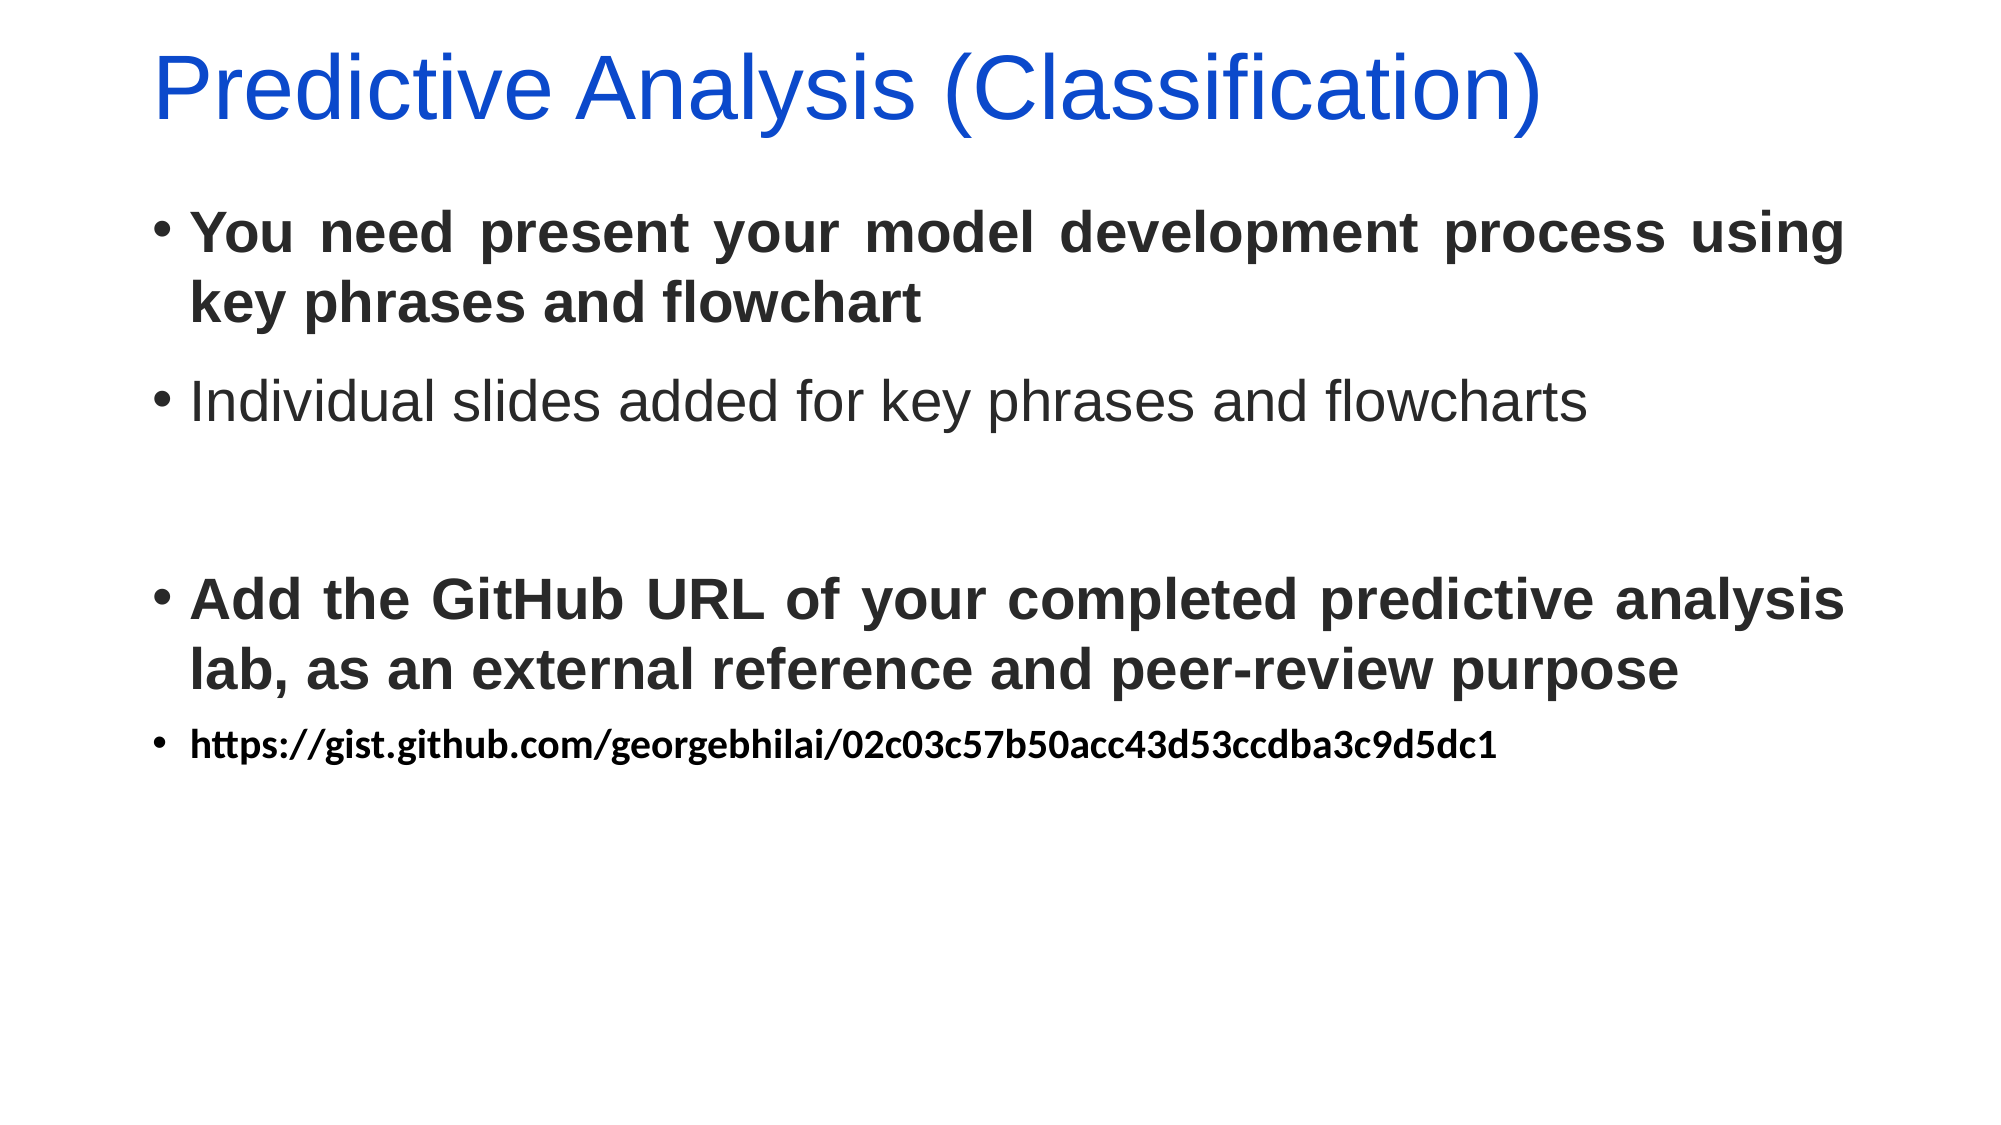

# Predictive Analysis (Classification)
You need present your model development process using key phrases and flowchart
Individual slides added for key phrases and flowcharts

Add the GitHub URL of your completed predictive analysis lab, as an external reference and peer-review purpose
https://gist.github.com/georgebhilai/02c03c57b50acc43d53ccdba3c9d5dc1